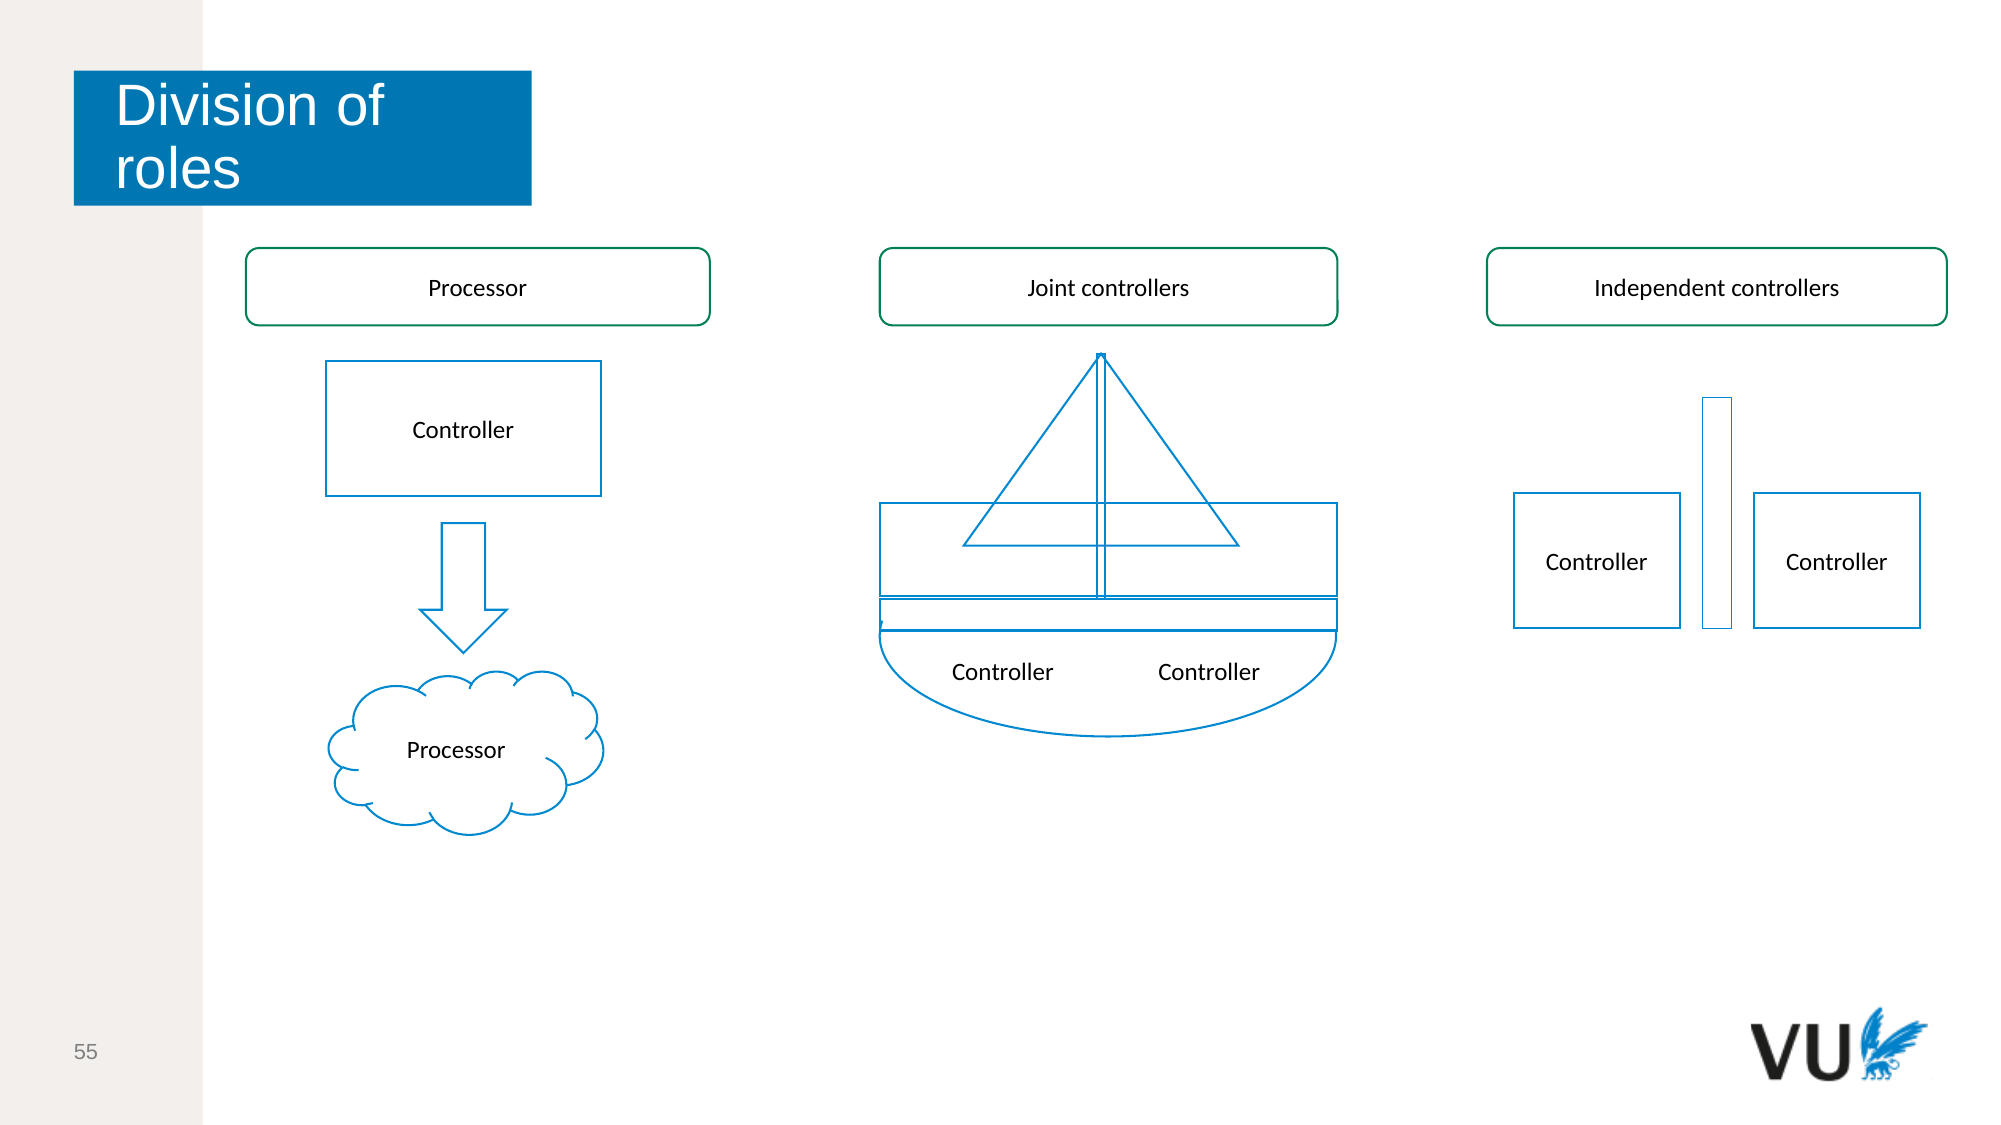

# Division of roles
Processor
Joint controllers
Independent controllers

Controller
Controller

Controller

Processor

Controller
Controller
55